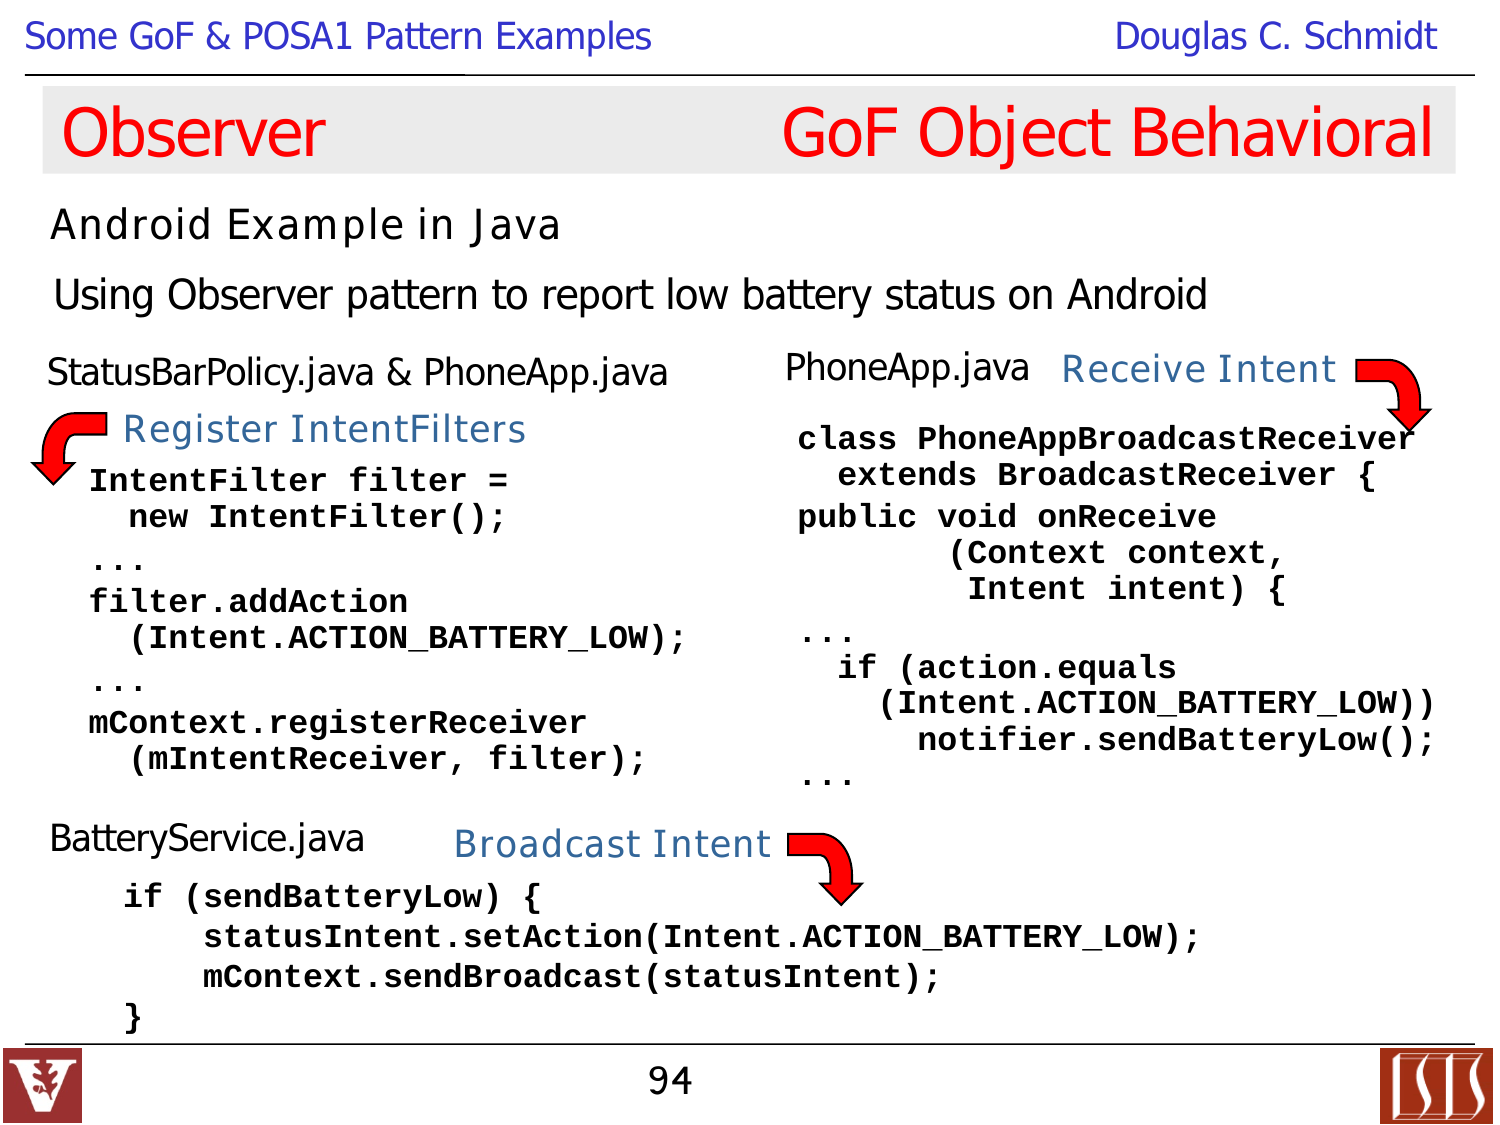

# Observer                      GoF Object Behavioral
Android Example in Java
Using Observer pattern to report low battery status on Android

StatusBarPolicy.java & PhoneApp.java
PhoneApp.java
Receive Intent

Register IntentFilters

class PhoneAppBroadcastReceiver
  extends BroadcastReceiver {
public void onReceive
	(Context context,
	 Intent intent) {
...
  if (action.equals
    (Intent.ACTION_BATTERY_LOW))
      notifier.sendBatteryLow();
...
IntentFilter filter =
  new IntentFilter();
...
filter.addAction
  (Intent.ACTION_BATTERY_LOW);
...
mContext.registerReceiver
  (mIntentReceiver, filter);
BatteryService.java
Broadcast Intent

if (sendBatteryLow) {
    statusIntent.setAction(Intent.ACTION_BATTERY_LOW);
    mContext.sendBroadcast(statusIntent);
}